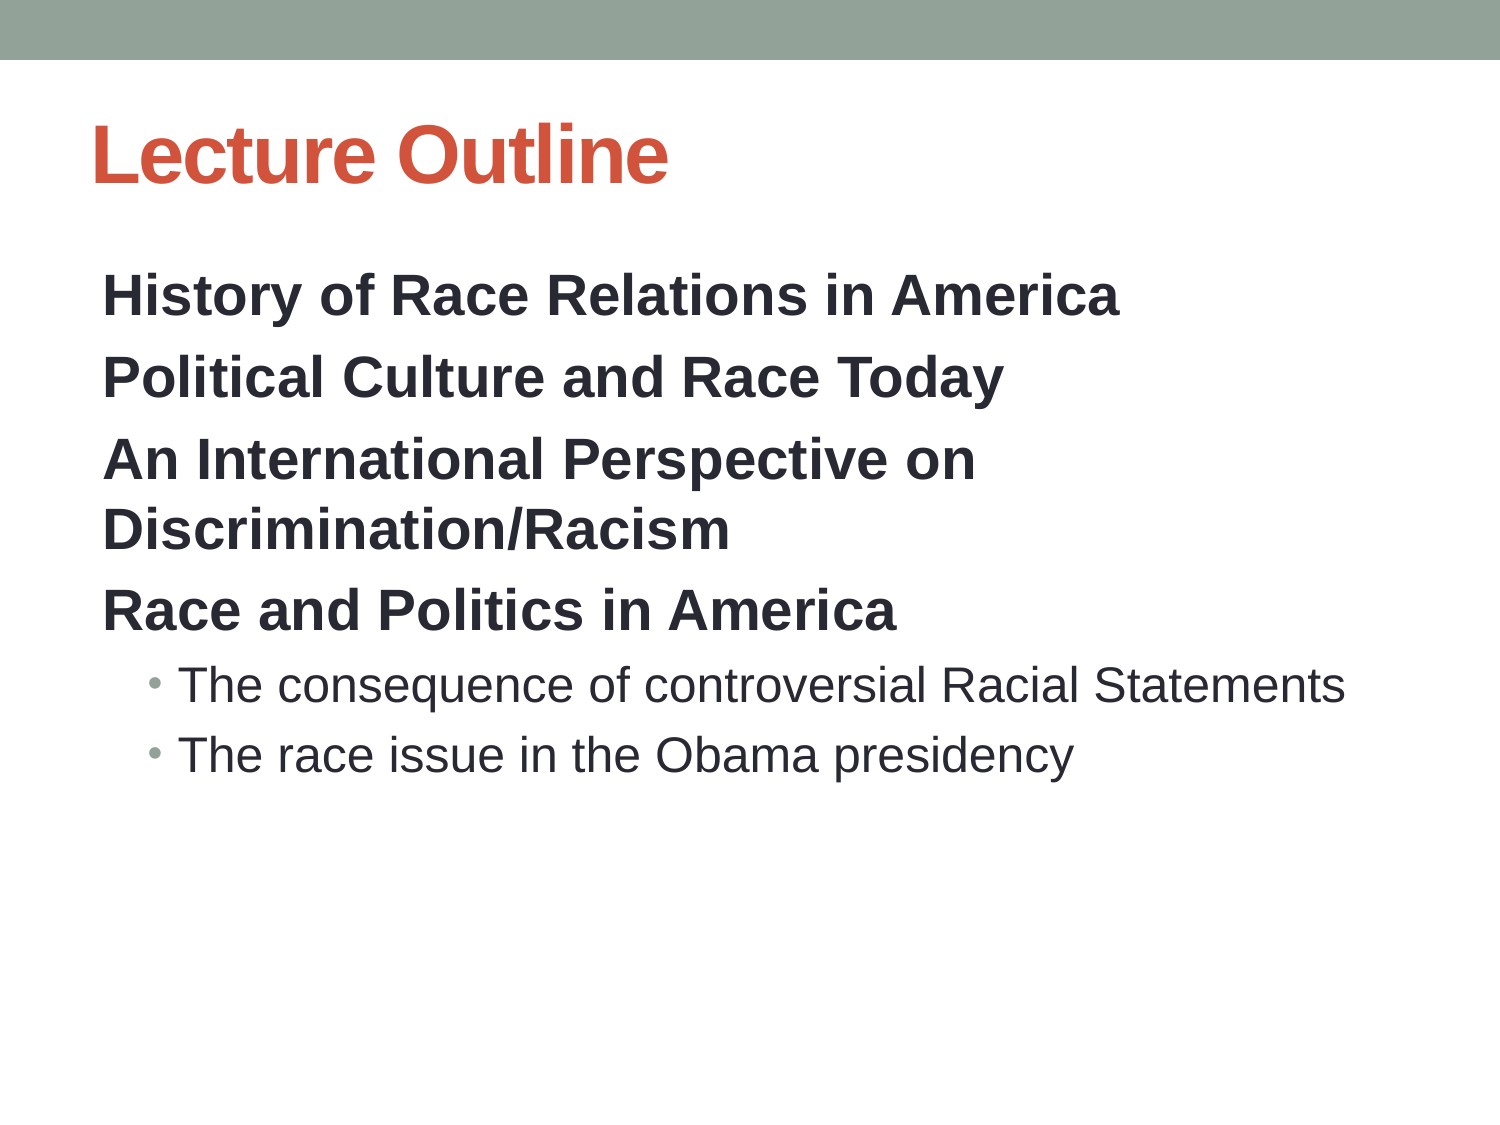

# Lecture Outline
History of Race Relations in America
Political Culture and Race Today
An International Perspective on Discrimination/Racism
Race and Politics in America
The consequence of controversial Racial Statements
The race issue in the Obama presidency